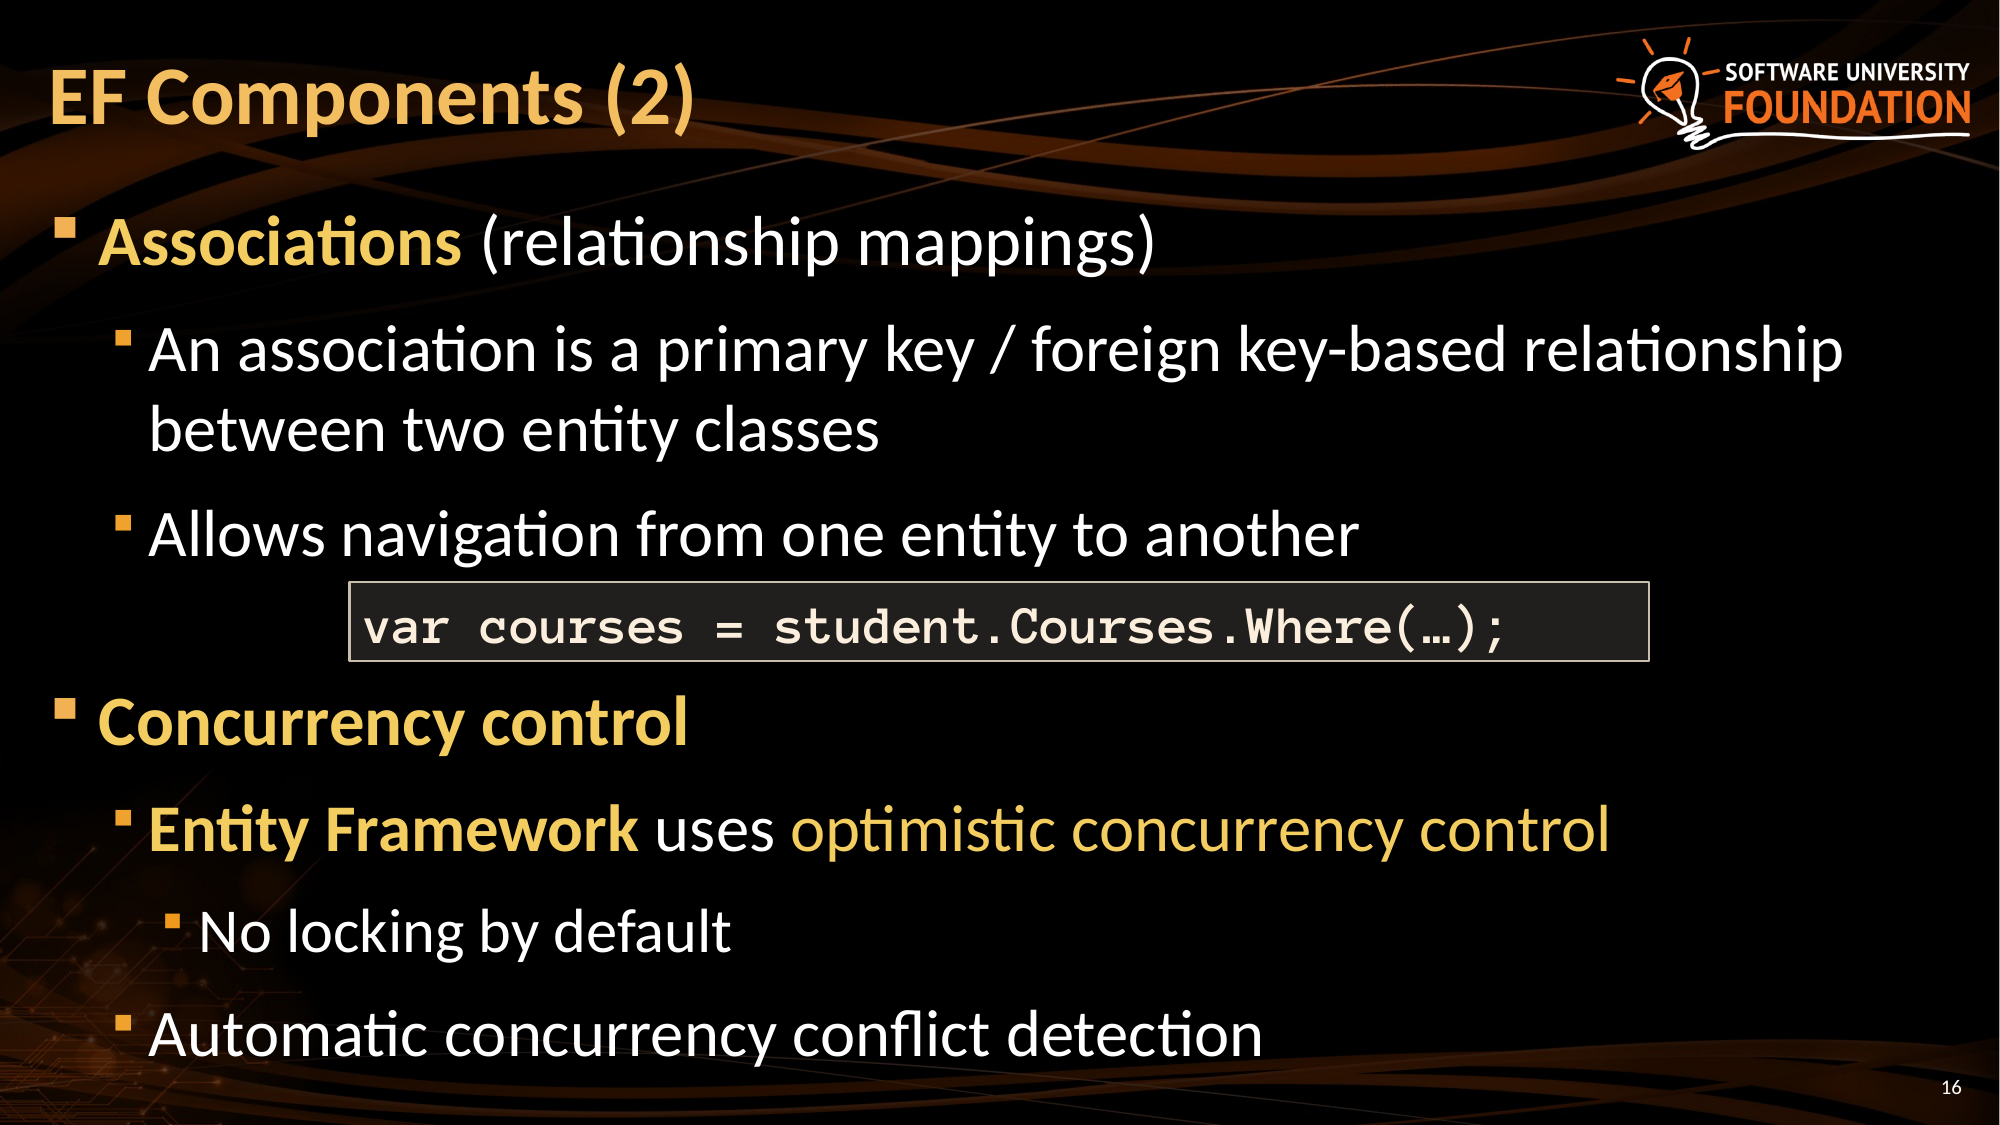

# EF Components (2)
Associations (relationship mappings)
An association is a primary key / foreign key-based relationship between two entity classes
Allows navigation from one entity to another
Concurrency control
Entity Framework uses optimistic concurrency control
No locking by default
Automatic concurrency conflict detection
var courses = student.Courses.Where(…);
16